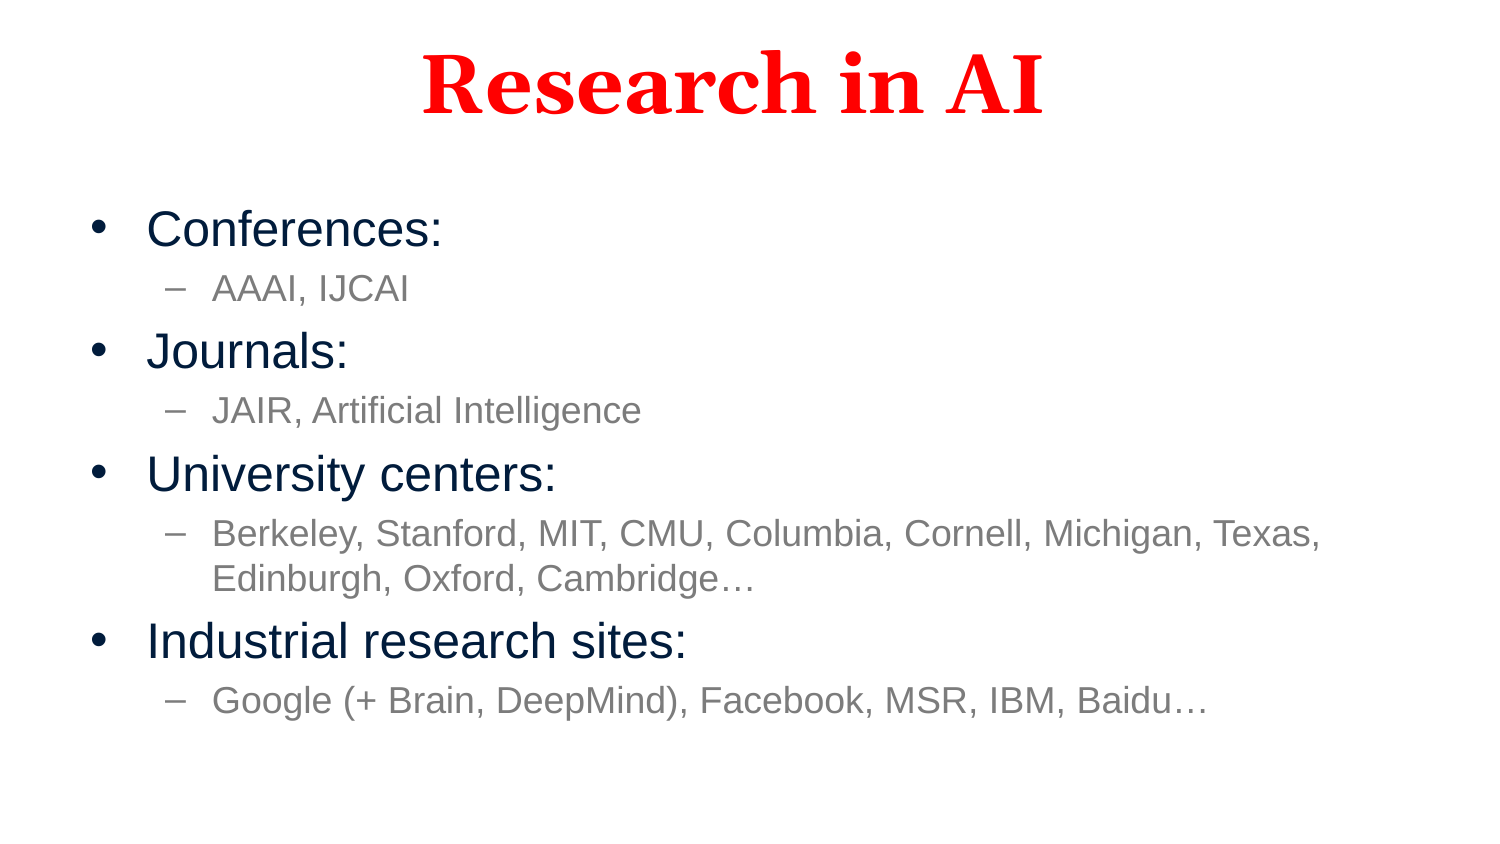

# Research in AI
Conferences:
AAAI, IJCAI
Journals:
JAIR, Artificial Intelligence
University centers:
Berkeley, Stanford, MIT, CMU, Columbia, Cornell, Michigan, Texas, Edinburgh, Oxford, Cambridge…
Industrial research sites:
Google (+ Brain, DeepMind), Facebook, MSR, IBM, Baidu…